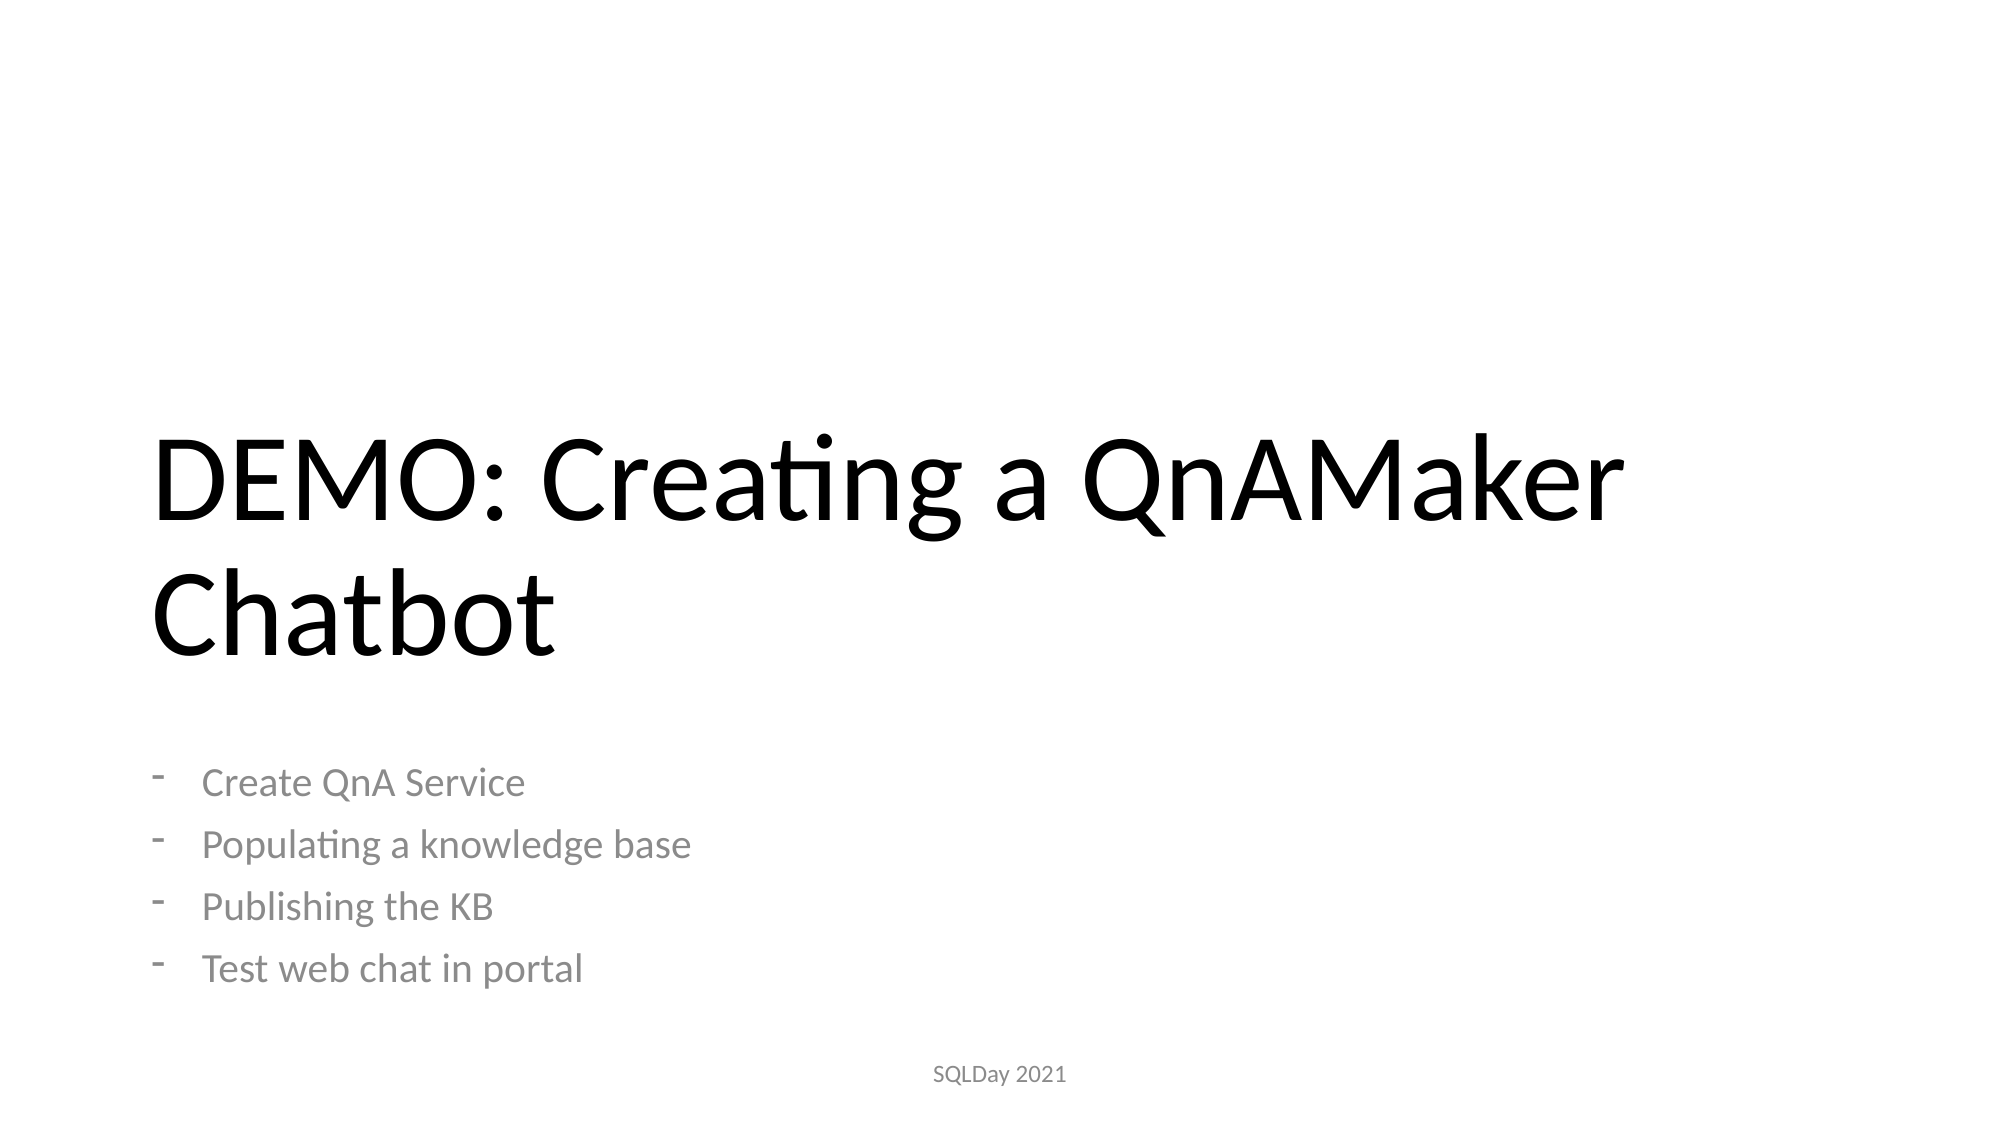

# DEMO: Creating a QnAMaker Chatbot
Create QnA Service
Populating a knowledge base
Publishing the KB
Test web chat in portal
SQLDay 2021